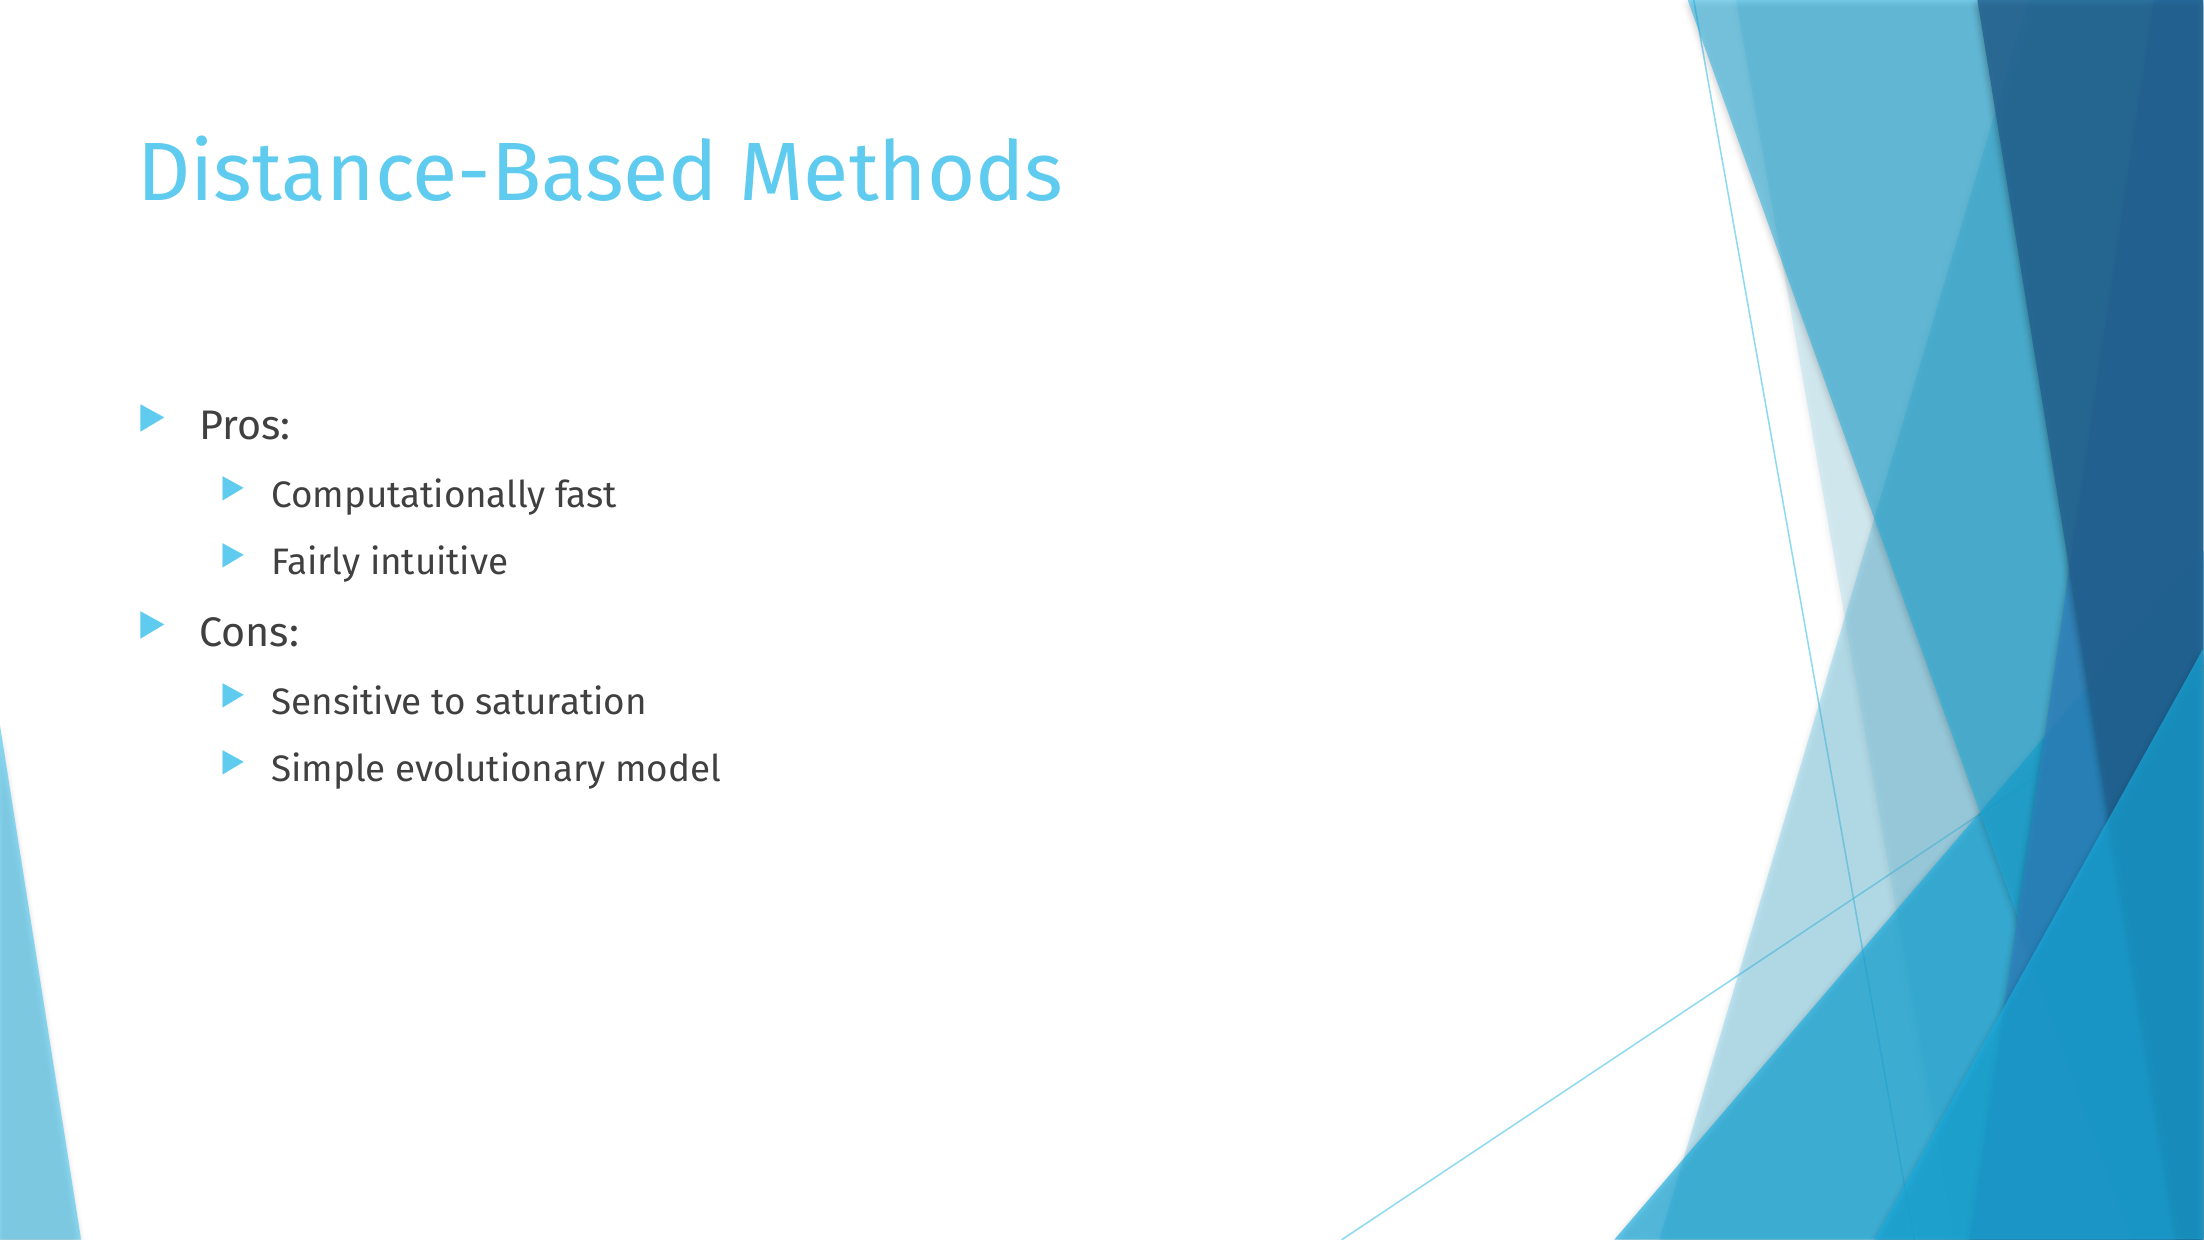

# Distance-Based Methods
Pros:
Computationally fast
Fairly intuitive
Cons:
Sensitive to saturation
Simple evolutionary model